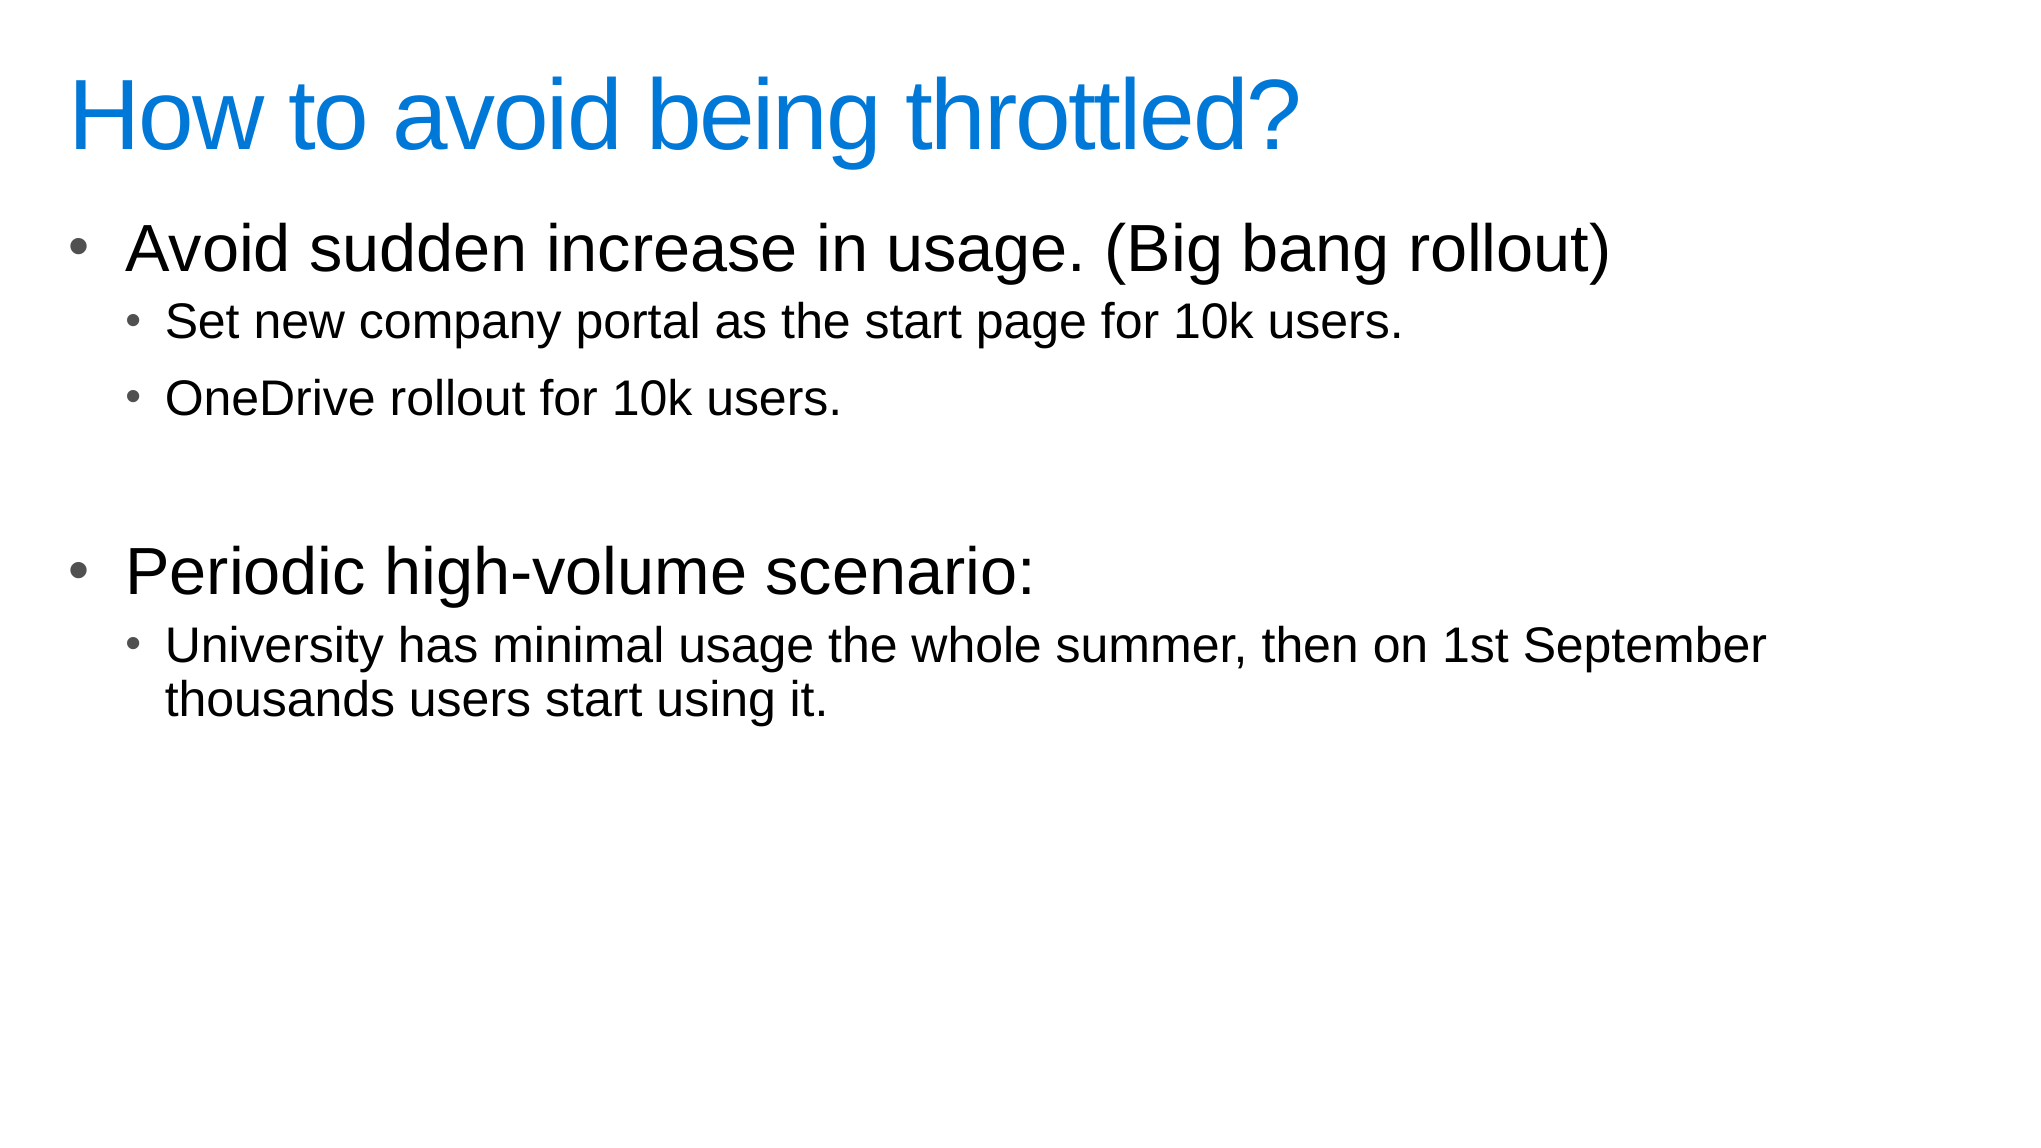

# How to avoid being throttled?
Avoid sudden increase in usage. (Big bang rollout)
Set new company portal as the start page for 10k users.
OneDrive rollout for 10k users.

Periodic high-volume scenario:
University has minimal usage the whole summer, then on 1st September thousands users start using it.